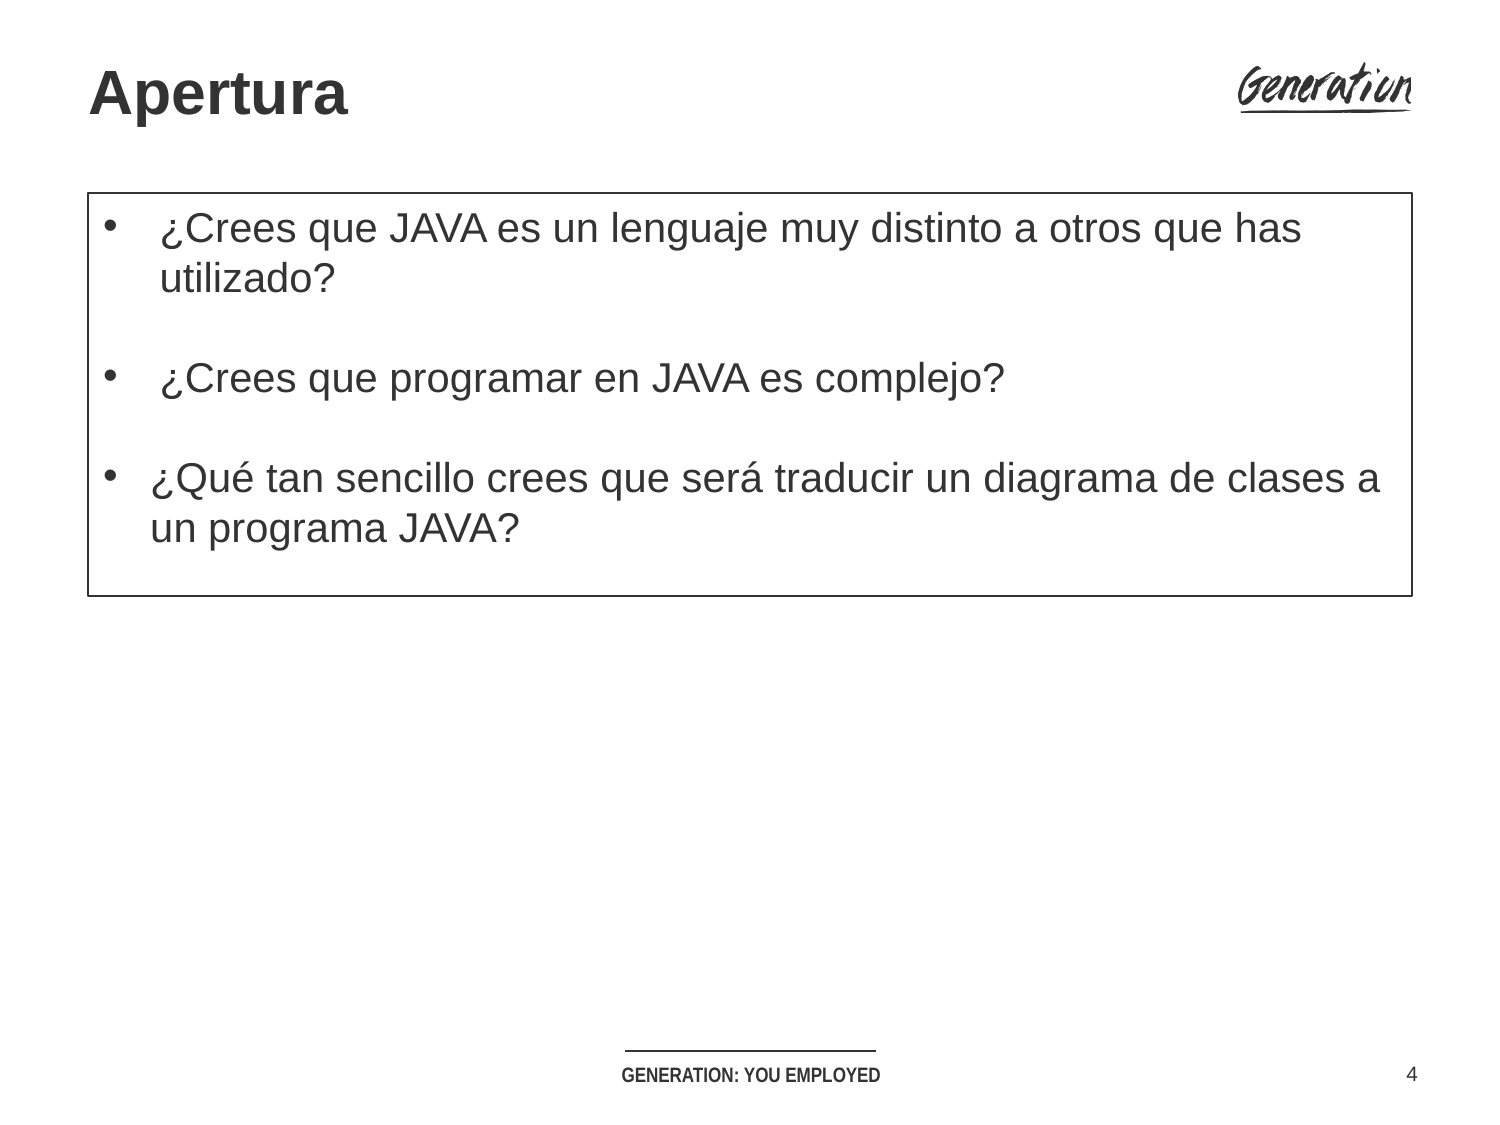

# Apertura
¿Crees que JAVA es un lenguaje muy distinto a otros que has utilizado?

¿Crees que programar en JAVA es complejo?

¿Qué tan sencillo crees que será traducir un diagrama de clases a un programa JAVA?